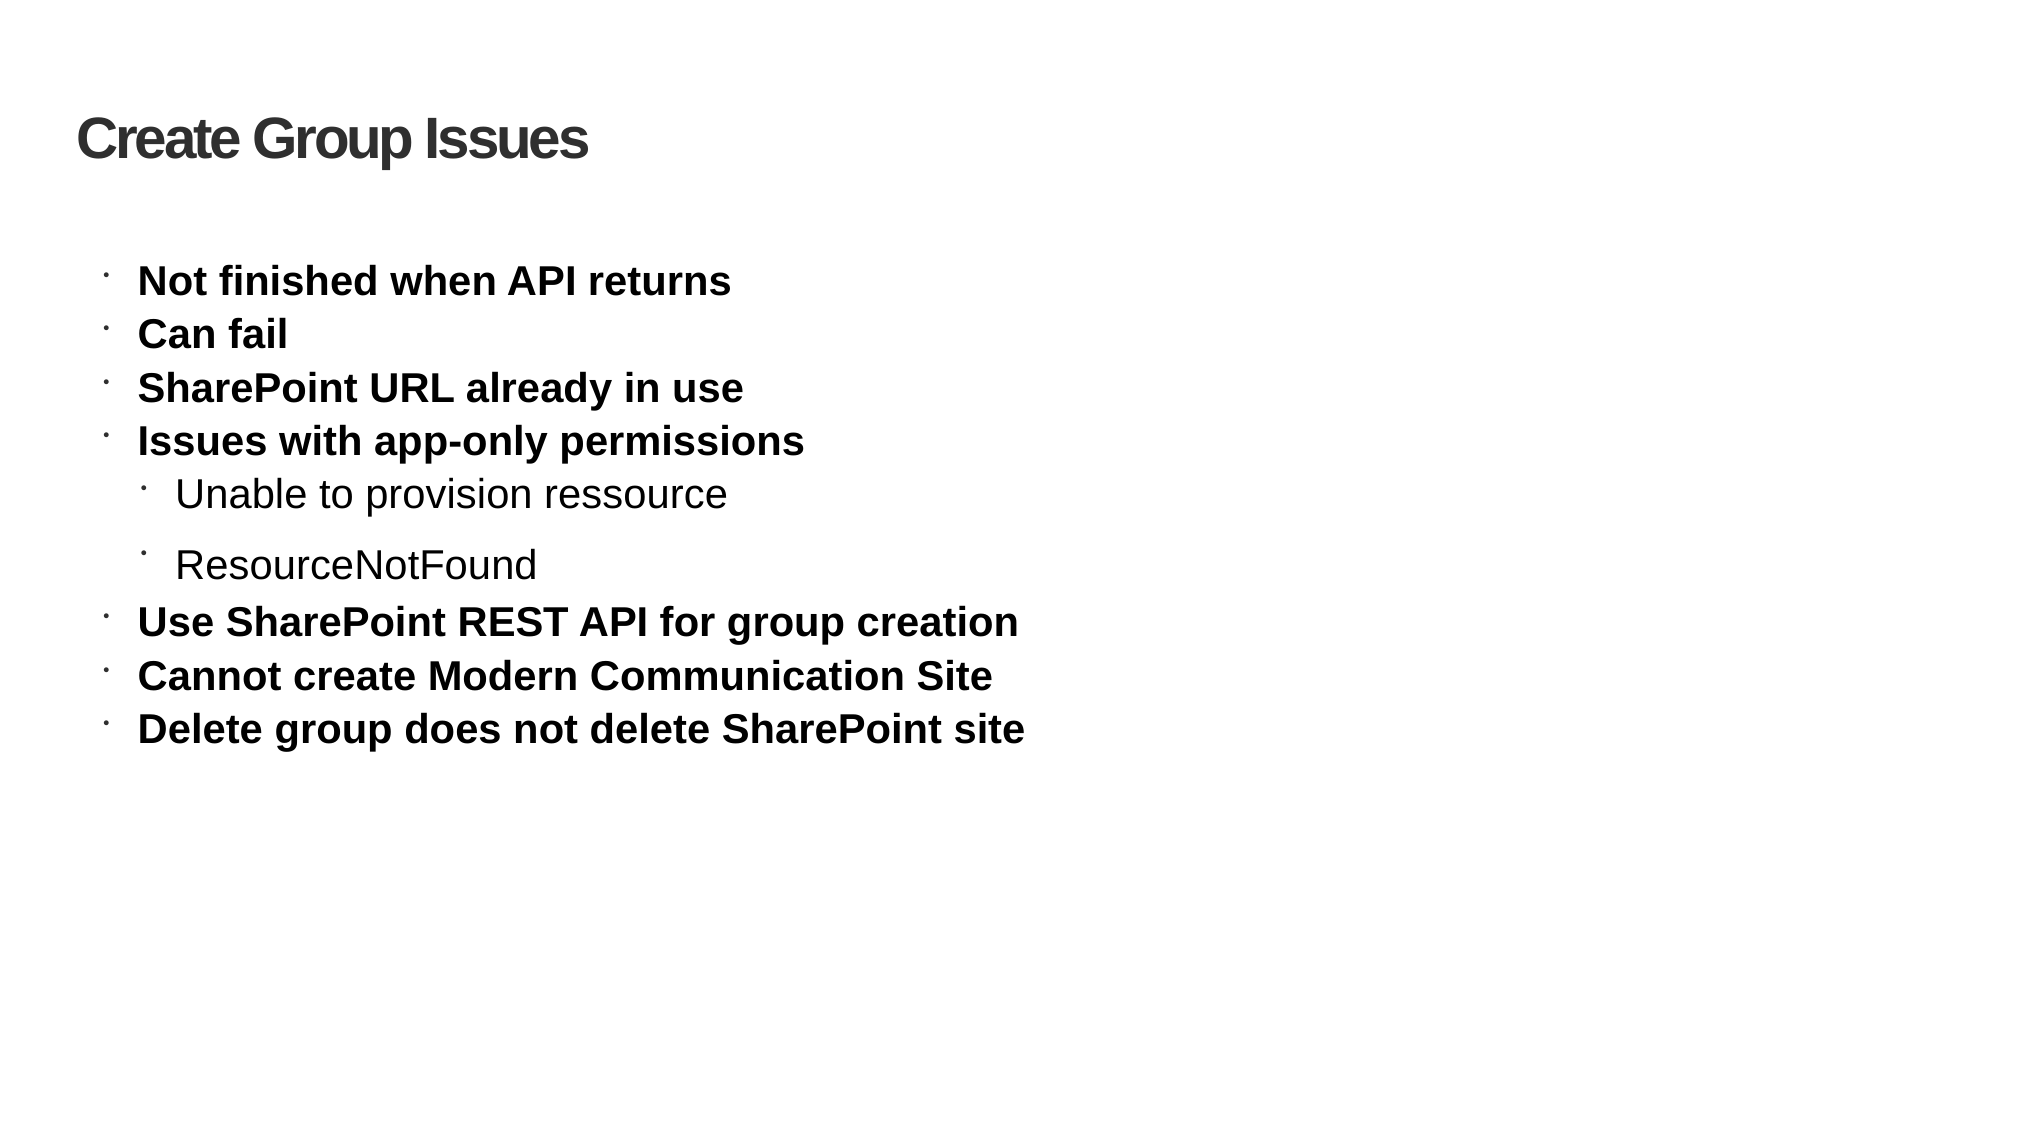

# Create Group Issues
Not finished when API returns
Can fail
SharePoint URL already in use
Issues with app-only permissions
Unable to provision ressource
ResourceNotFound
Use SharePoint REST API for group creation
Cannot create Modern Communication Site
Delete group does not delete SharePoint site